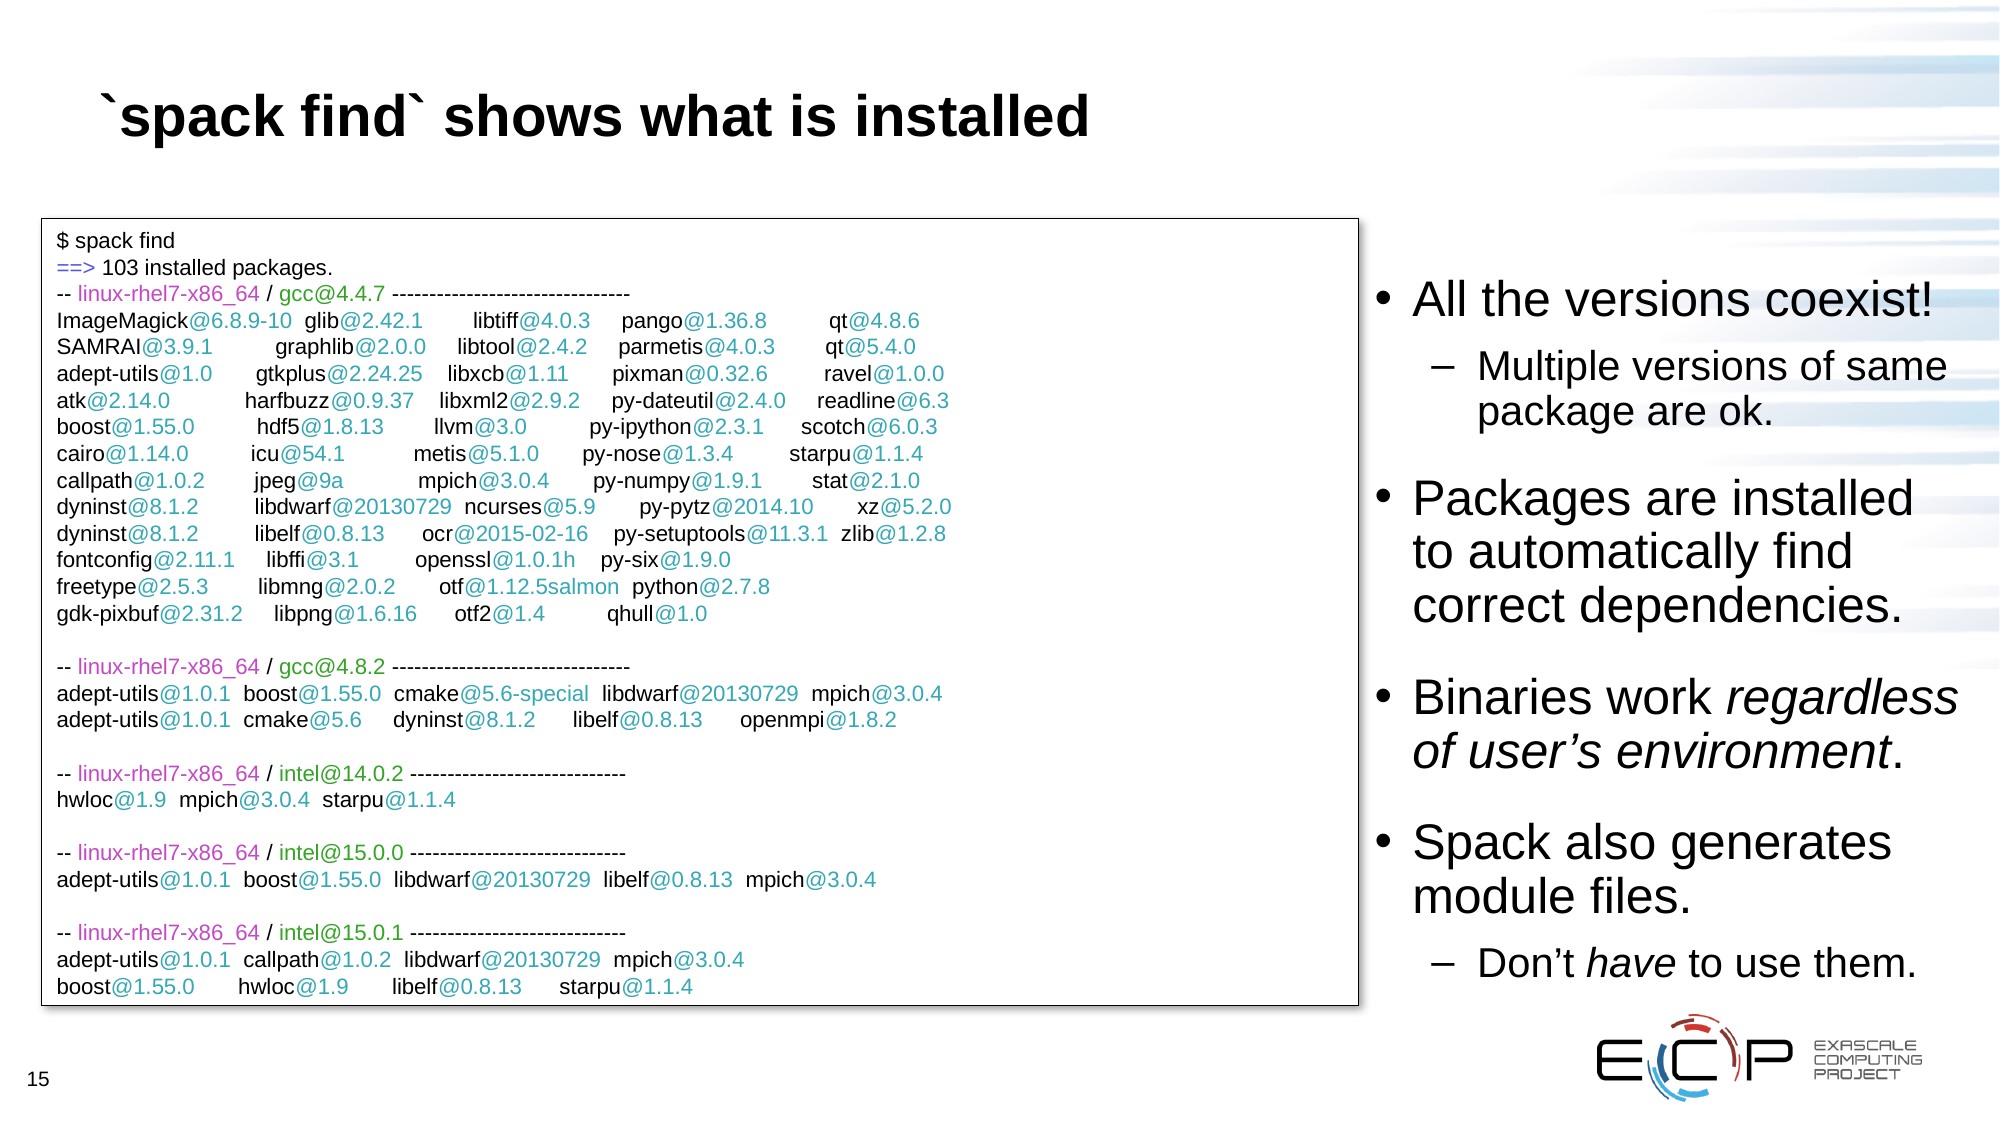

# `spack find` shows what is installed
$ spack find
==> 103 installed packages.
-- linux-rhel7-x86_64 / gcc@4.4.7 --------------------------------
ImageMagick@6.8.9-10  glib@2.42.1        libtiff@4.0.3     pango@1.36.8          qt@4.8.6
SAMRAI@3.9.1          graphlib@2.0.0     libtool@2.4.2     parmetis@4.0.3        qt@5.4.0
adept-utils@1.0       gtkplus@2.24.25    libxcb@1.11       pixman@0.32.6         ravel@1.0.0
atk@2.14.0            harfbuzz@0.9.37    libxml2@2.9.2     py-dateutil@2.4.0     readline@6.3
boost@1.55.0          hdf5@1.8.13        llvm@3.0          py-ipython@2.3.1      scotch@6.0.3
cairo@1.14.0          icu@54.1           metis@5.1.0       py-nose@1.3.4         starpu@1.1.4
callpath@1.0.2        jpeg@9a            mpich@3.0.4       py-numpy@1.9.1        stat@2.1.0
dyninst@8.1.2         libdwarf@20130729  ncurses@5.9       py-pytz@2014.10       xz@5.2.0
dyninst@8.1.2         libelf@0.8.13      ocr@2015-02-16    py-setuptools@11.3.1  zlib@1.2.8
fontconfig@2.11.1     libffi@3.1         openssl@1.0.1h    py-six@1.9.0
freetype@2.5.3        libmng@2.0.2       otf@1.12.5salmon  python@2.7.8
gdk-pixbuf@2.31.2     libpng@1.6.16      otf2@1.4          qhull@1.0

-- linux-rhel7-x86_64 / gcc@4.8.2 --------------------------------
adept-utils@1.0.1  boost@1.55.0  cmake@5.6-special  libdwarf@20130729  mpich@3.0.4
adept-utils@1.0.1  cmake@5.6     dyninst@8.1.2      libelf@0.8.13      openmpi@1.8.2

-- linux-rhel7-x86_64 / intel@14.0.2 -----------------------------
hwloc@1.9  mpich@3.0.4  starpu@1.1.4

-- linux-rhel7-x86_64 / intel@15.0.0 -----------------------------
adept-utils@1.0.1  boost@1.55.0  libdwarf@20130729  libelf@0.8.13  mpich@3.0.4

-- linux-rhel7-x86_64 / intel@15.0.1 -----------------------------
adept-utils@1.0.1  callpath@1.0.2  libdwarf@20130729  mpich@3.0.4
boost@1.55.0       hwloc@1.9       libelf@0.8.13      starpu@1.1.4
All the versions coexist!
Multiple versions of same package are ok.
Packages are installed to automatically find correct dependencies.
Binaries work regardless of user’s environment.
Spack also generates module files.
Don’t have to use them.